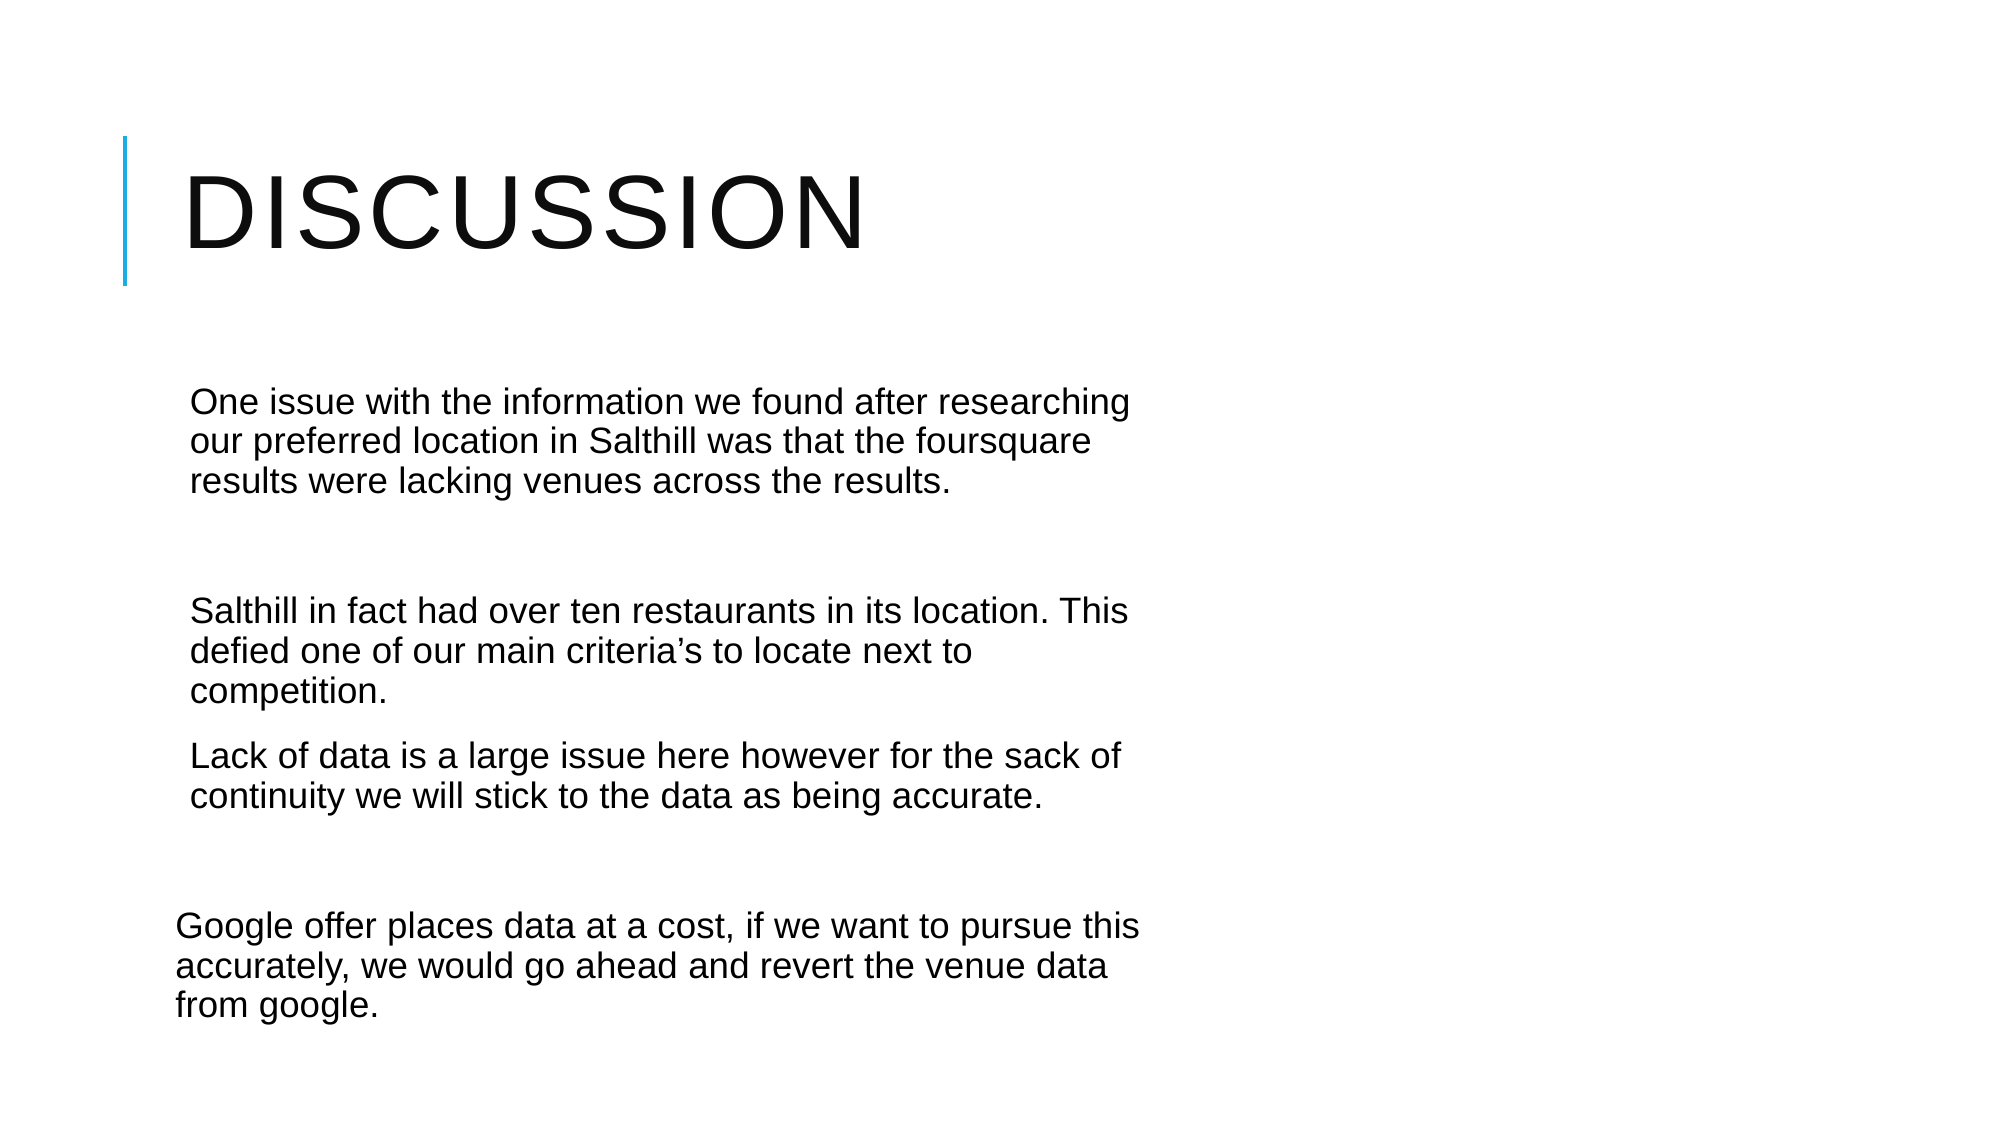

# Discussion
One issue with the information we found after researching our preferred location in Salthill was that the foursquare results were lacking venues across the results.

Salthill in fact had over ten restaurants in its location. This defied one of our main criteria’s to locate next to competition.
Lack of data is a large issue here however for the sack of continuity we will stick to the data as being accurate.

Google offer places data at a cost, if we want to pursue this accurately, we would go ahead and revert the venue data from google.